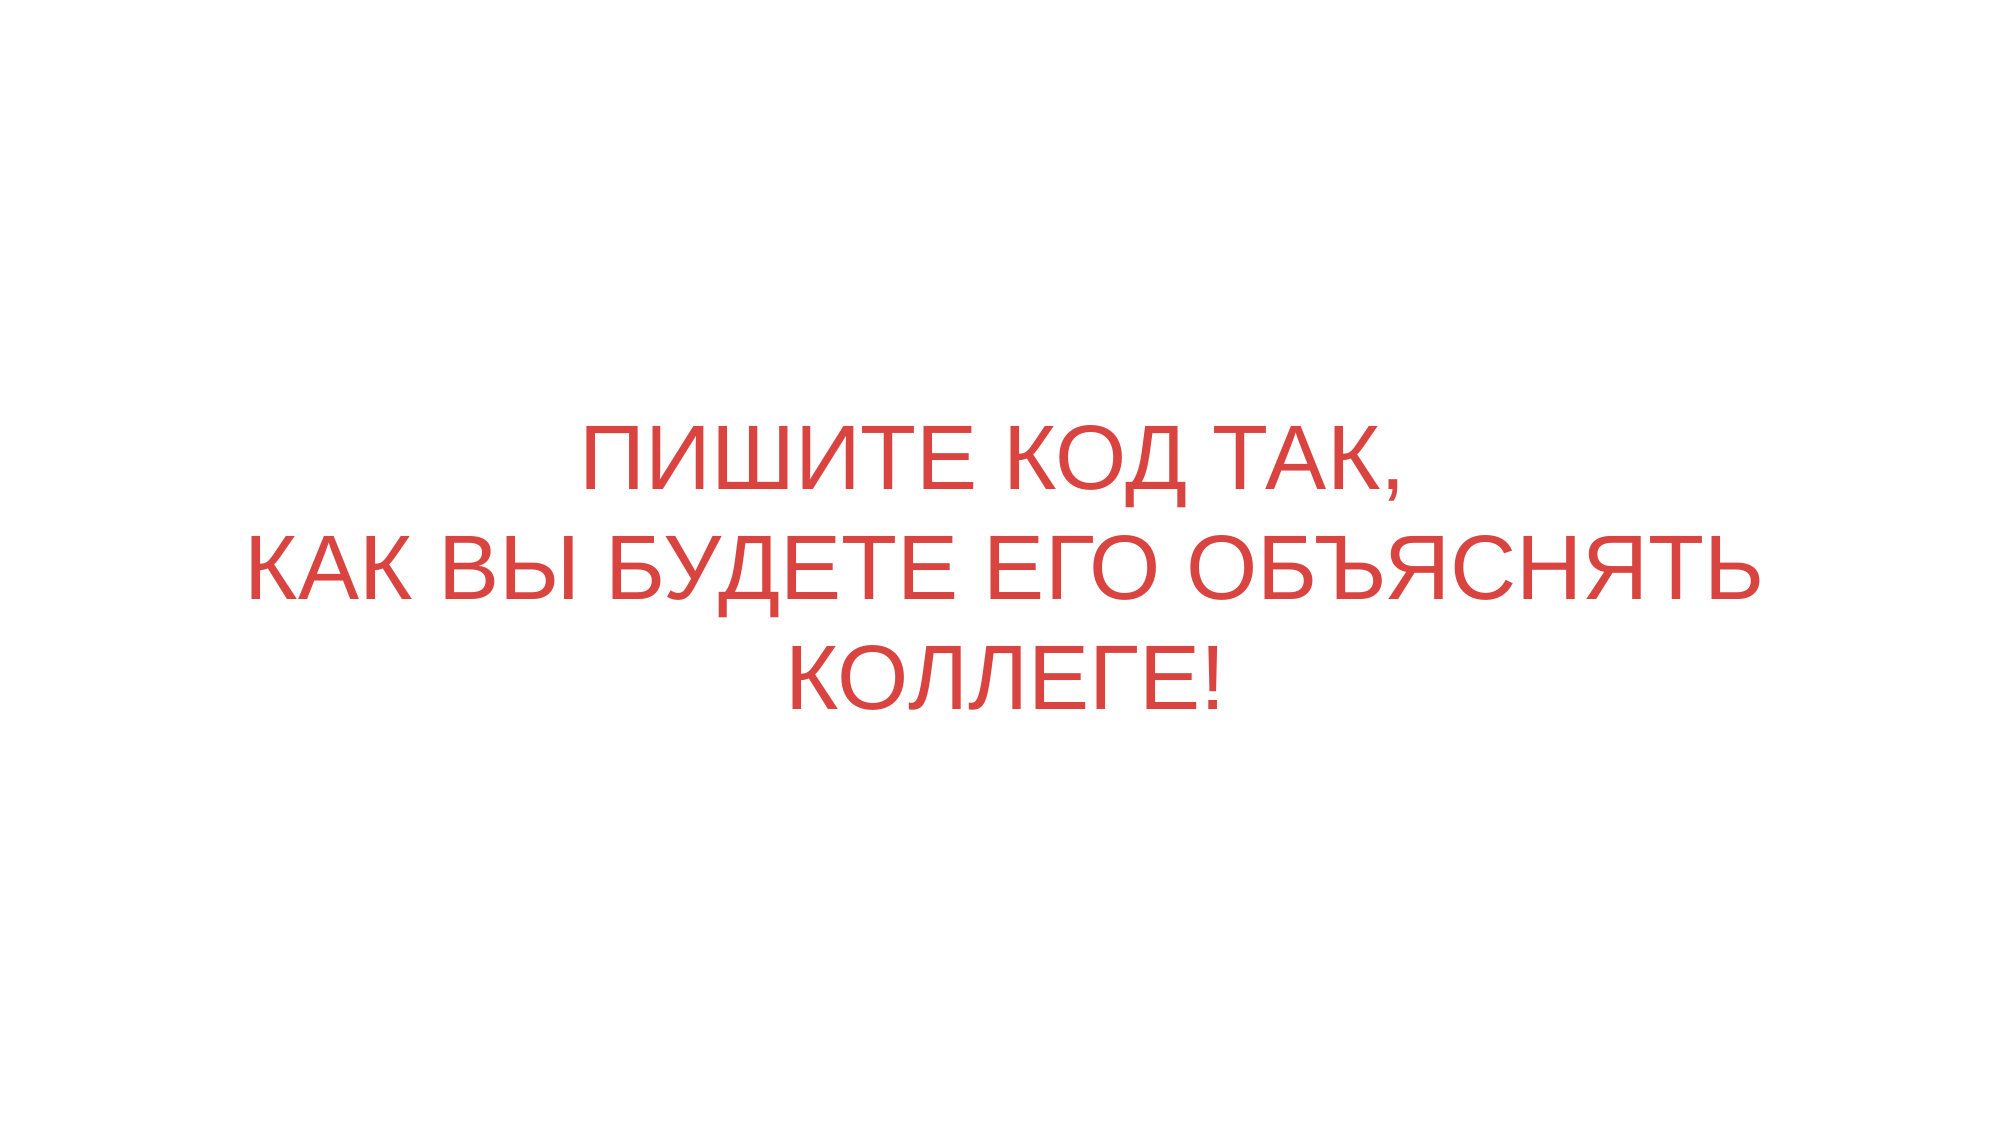

# Пишите код так, как вы будете его объяснять коллеге!